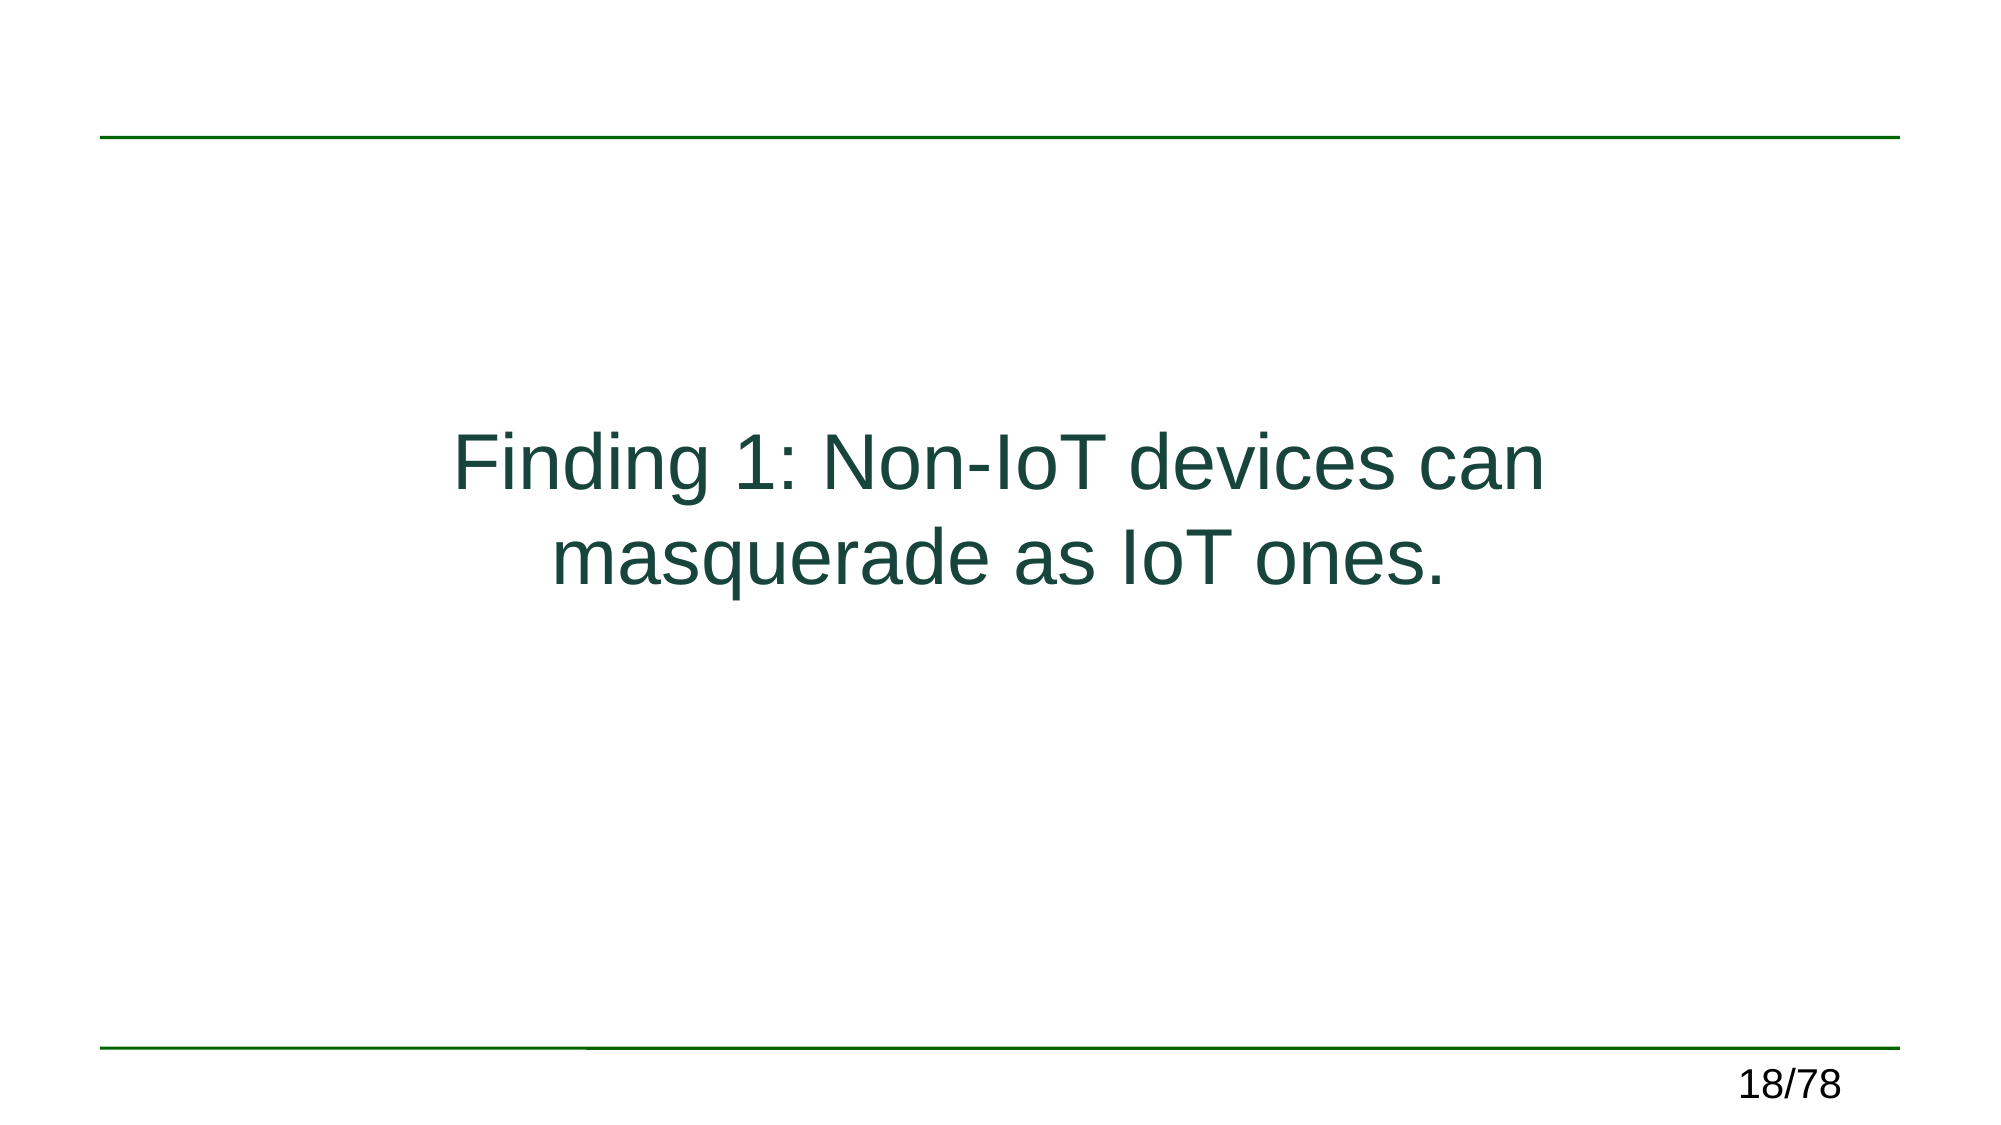

# Finding 1: Non-IoT devices can masquerade as IoT ones.